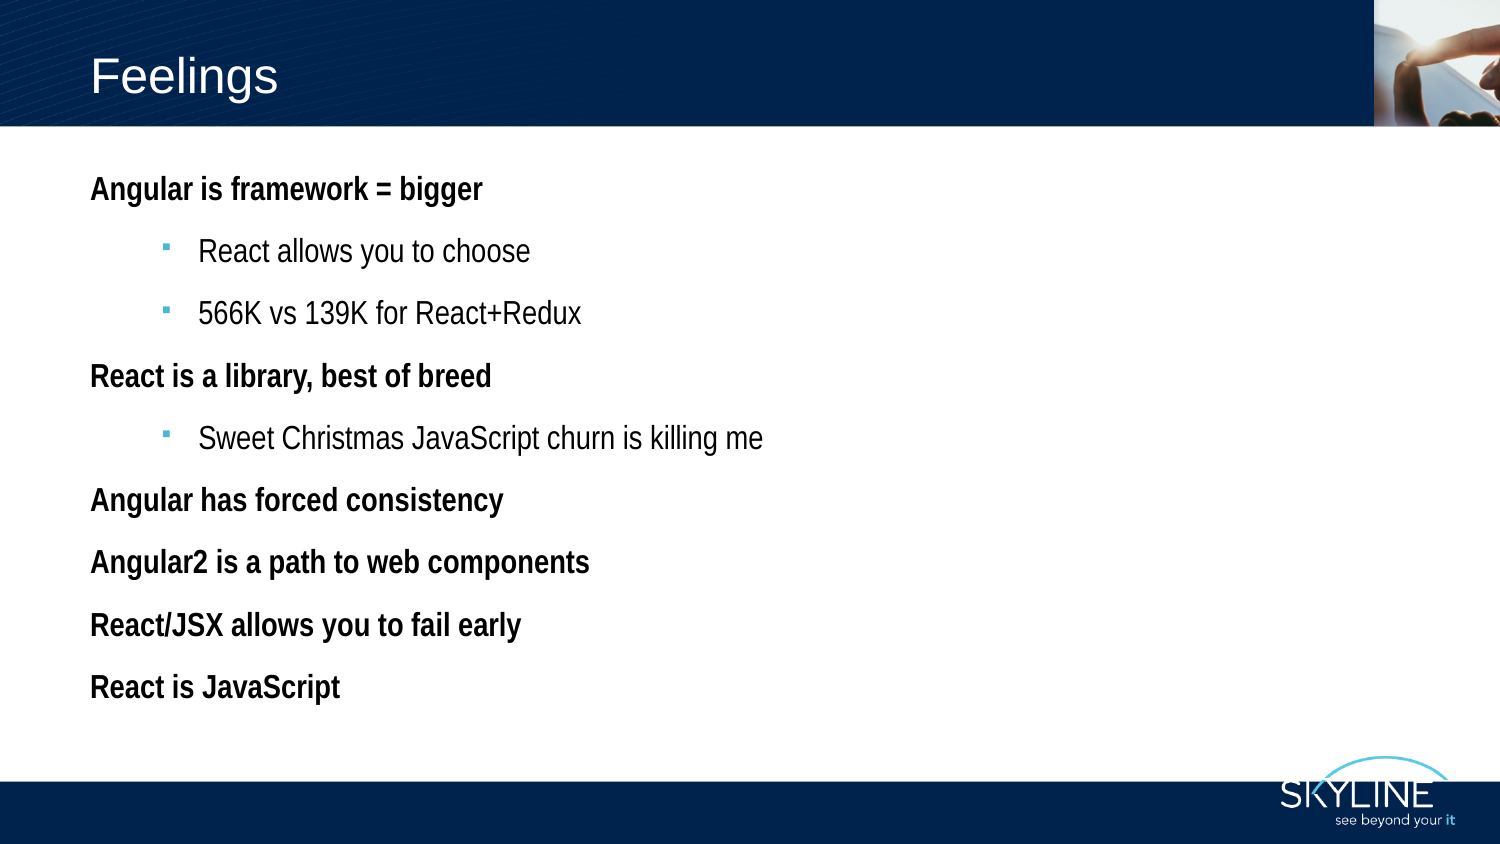

# Feelings
Angular is framework = bigger
React allows you to choose
566K vs 139K for React+Redux
React is a library, best of breed
Sweet Christmas JavaScript churn is killing me
Angular has forced consistency
Angular2 is a path to web components
React/JSX allows you to fail early
React is JavaScript